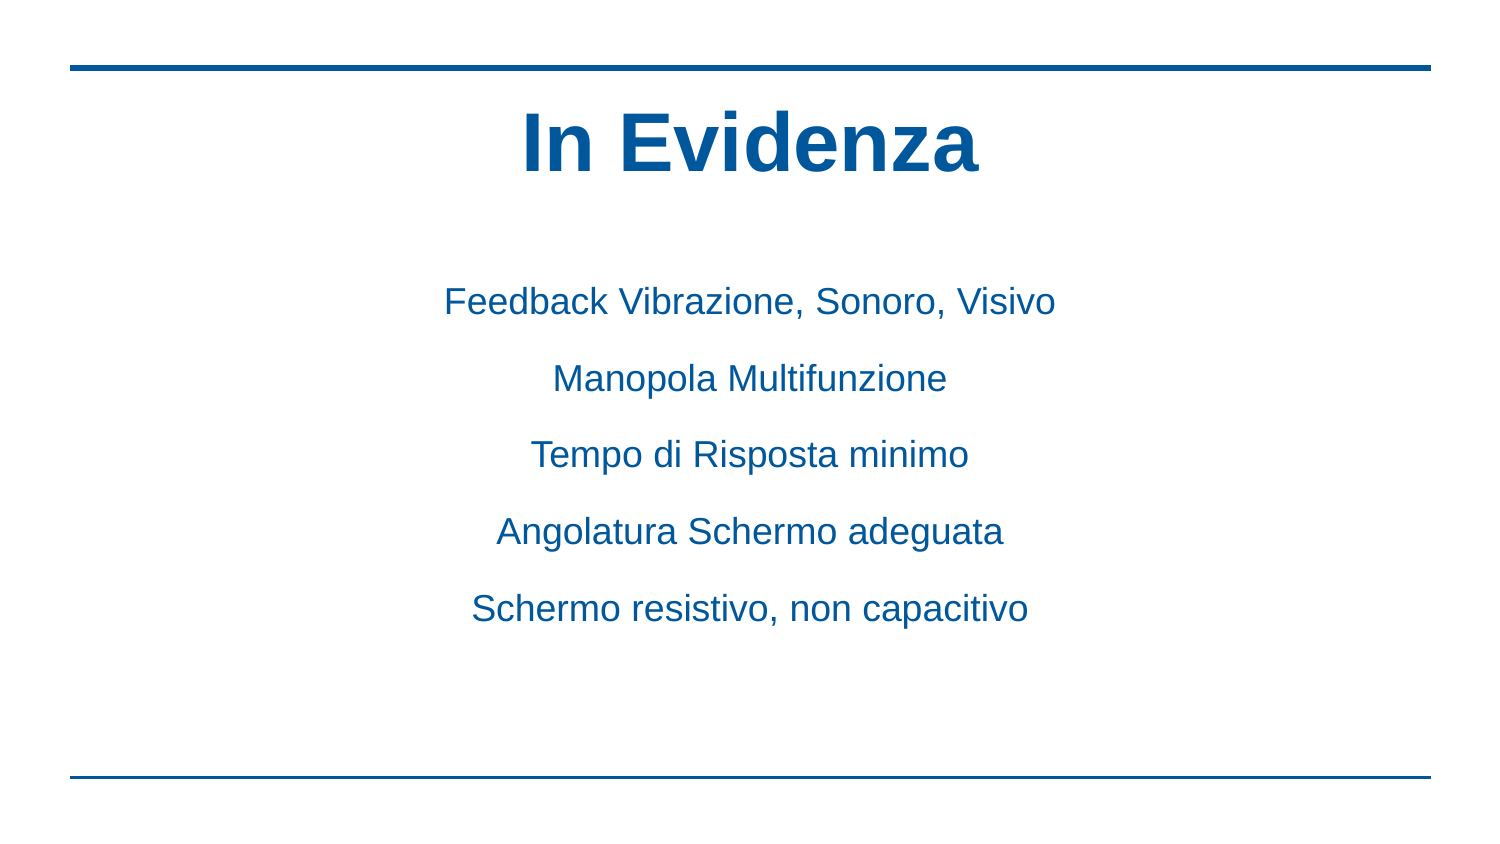

# In Evidenza
Feedback Vibrazione, Sonoro, Visivo
Manopola Multifunzione
Tempo di Risposta minimo
Angolatura Schermo adeguata
Schermo resistivo, non capacitivo